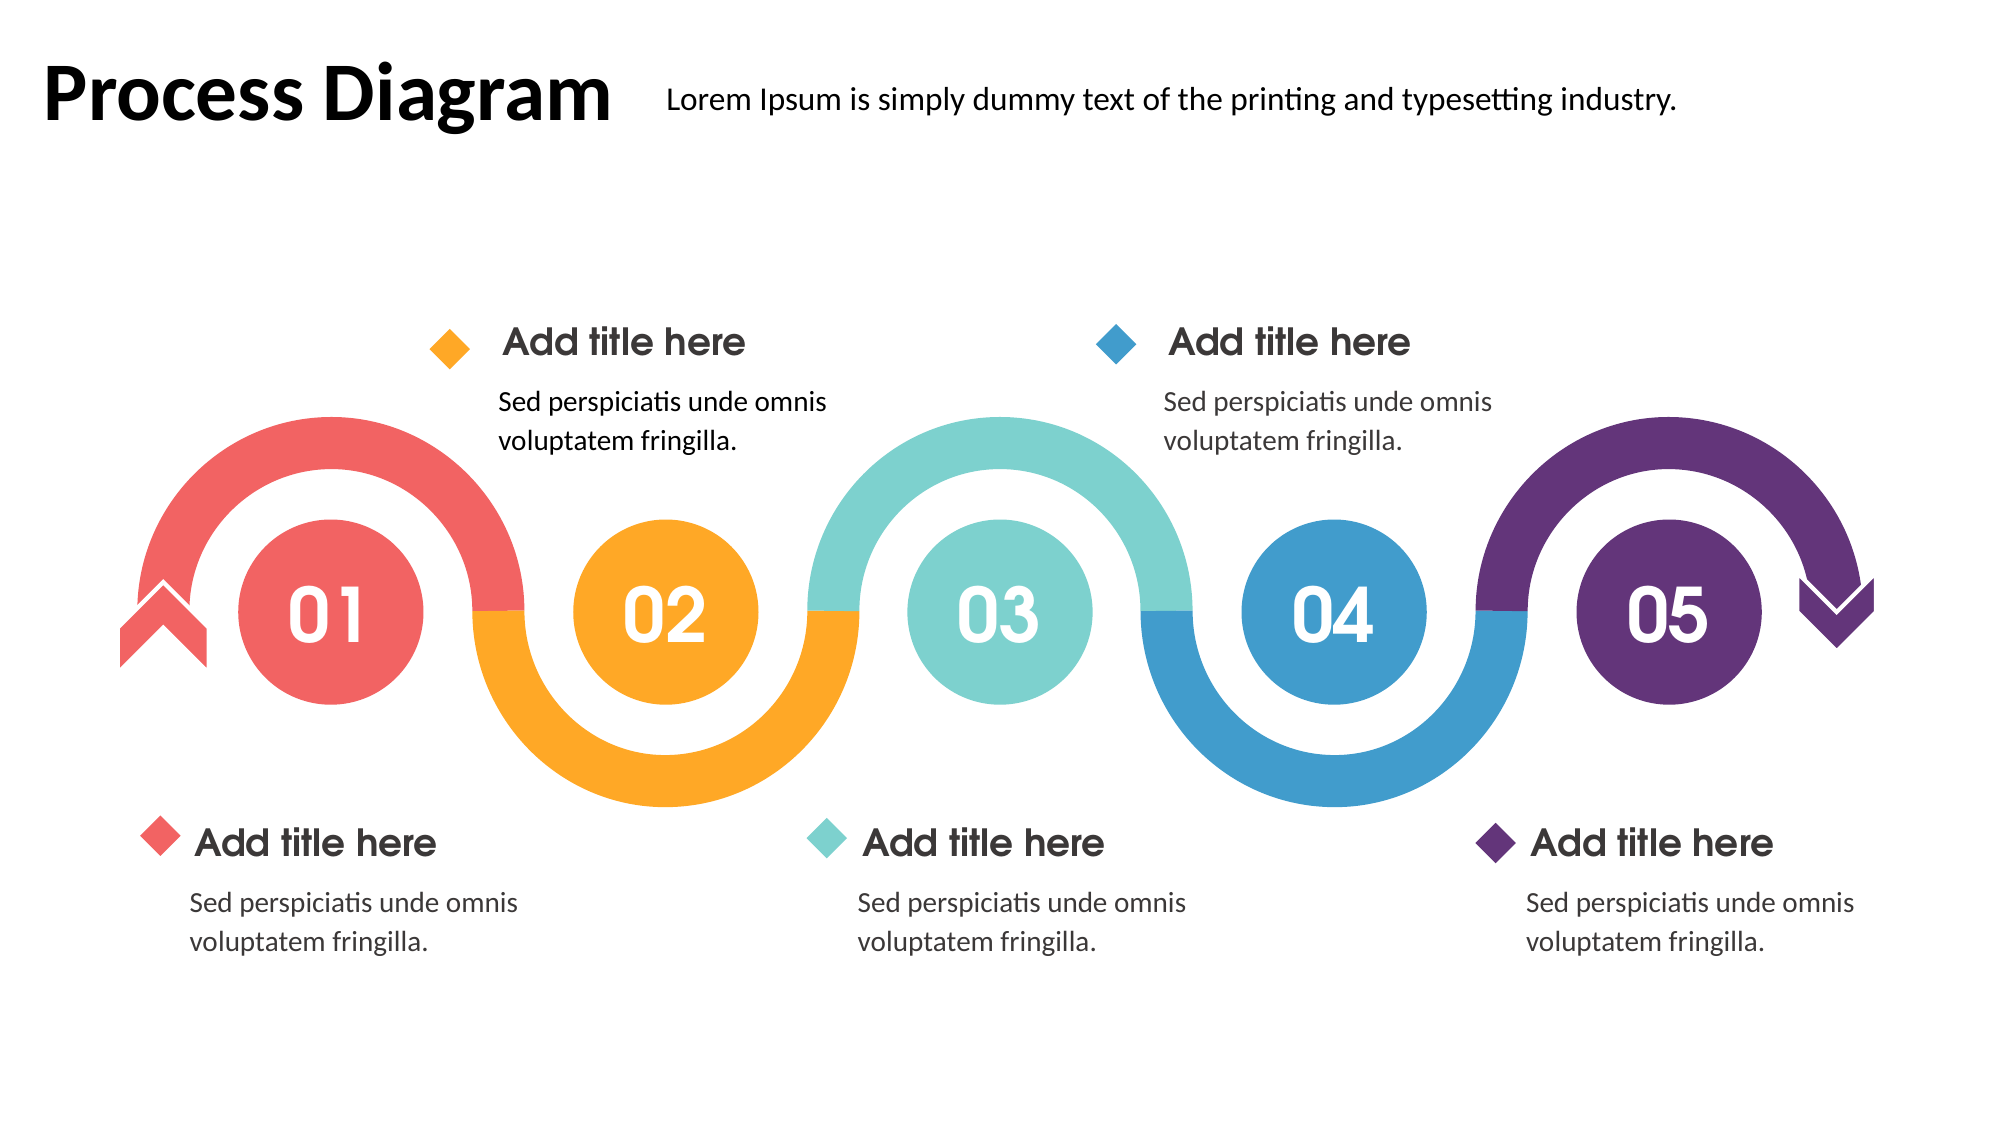

Process Diagram
Lorem Ipsum is simply dummy text of the printing and typesetting industry.
Add title here
Add title here

Sed perspiciatis unde omnis voluptatem fringilla.
Sed perspiciatis unde omnis voluptatem fringilla.

01
02
03
04
05

Add title here
Add title here
Add title here

Sed perspiciatis unde omnis voluptatem fringilla.
Sed perspiciatis unde omnis voluptatem fringilla.
Sed perspiciatis unde omnis voluptatem fringilla.